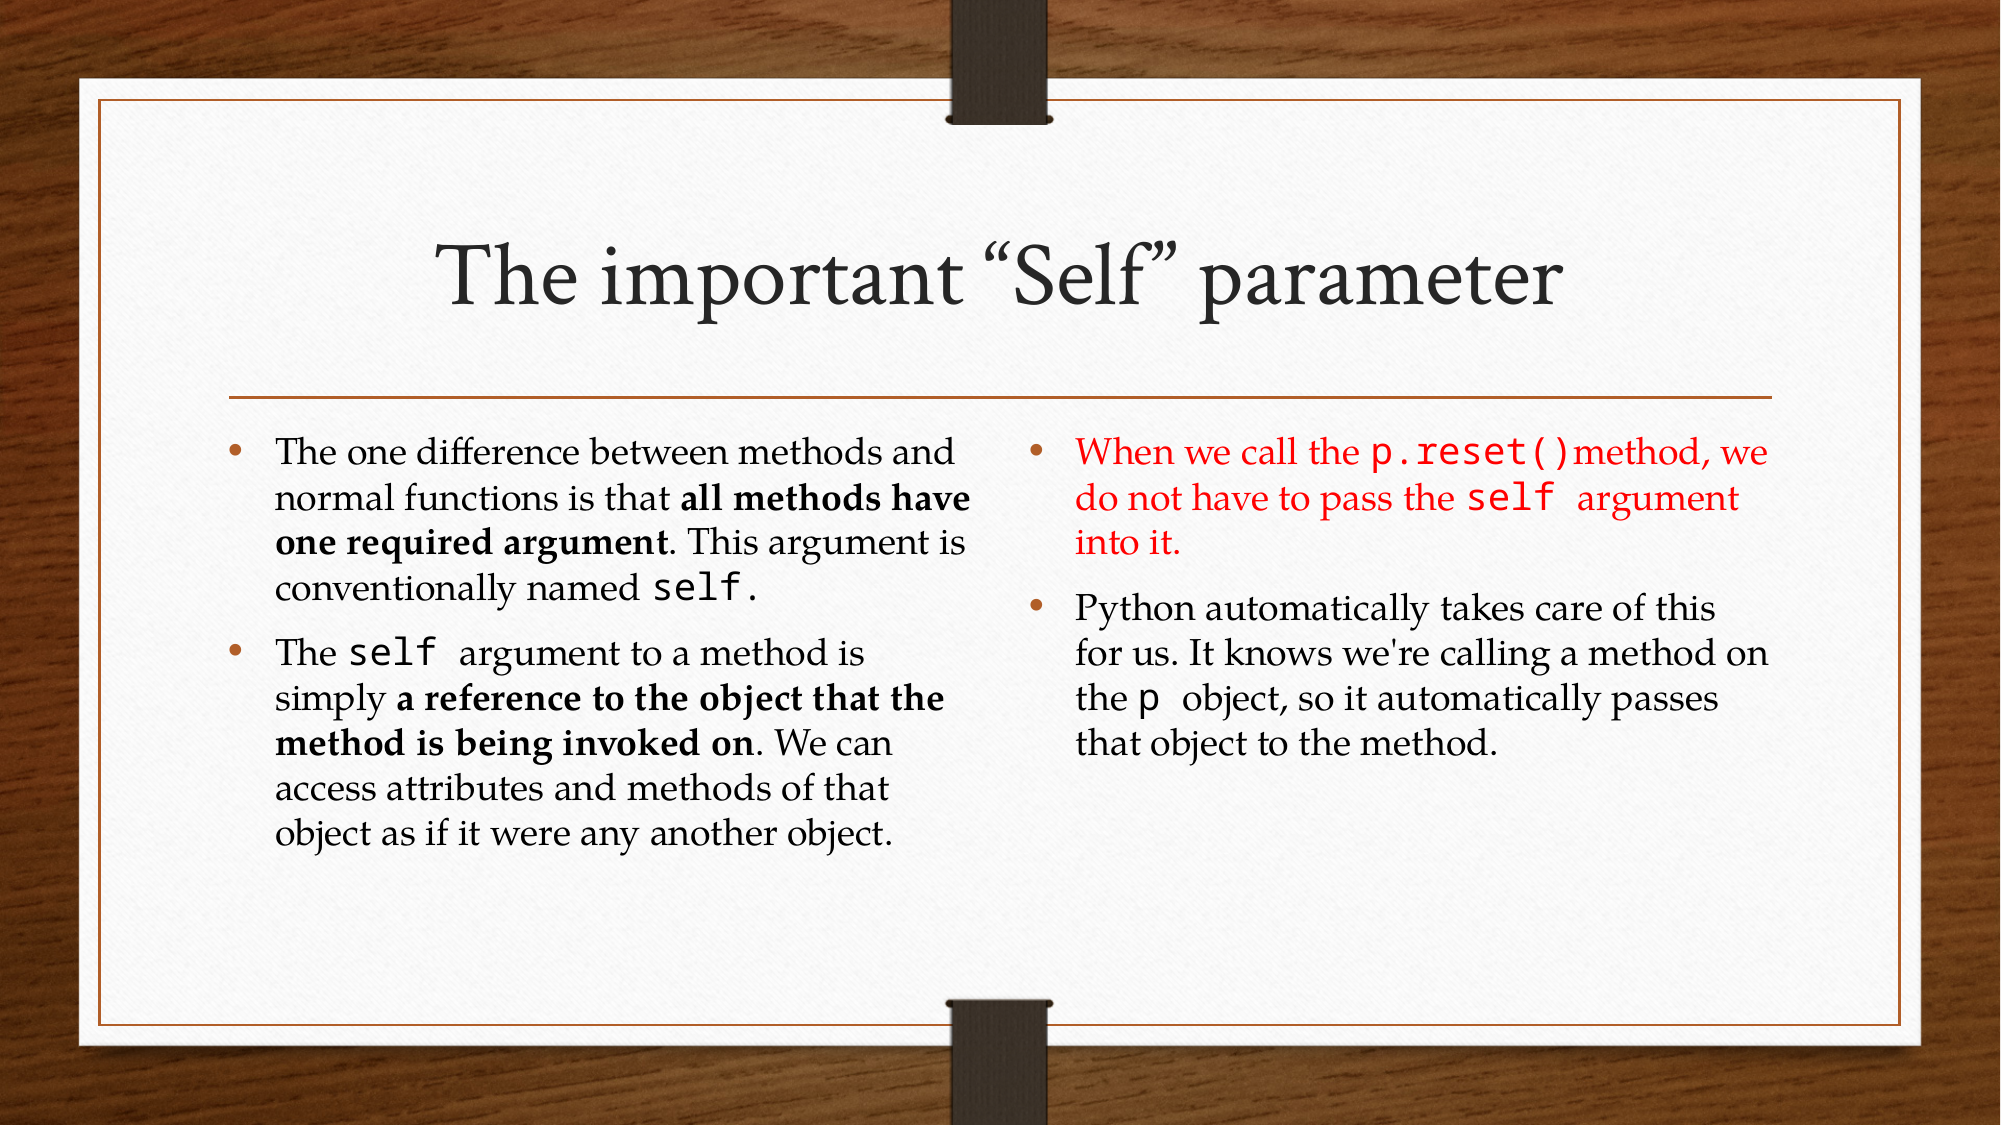

# The important “Self” parameter
The one difference between methods and normal functions is that all methods have one required argument. This argument is conventionally named self.
The self argument to a method is simply a reference to the object that the method is being invoked on. We can access attributes and methods of that object as if it were any another object.
When we call the p.reset()method, we do not have to pass the self argument into it.
Python automatically takes care of this for us. It knows we're calling a method on the p object, so it automatically passes that object to the method.